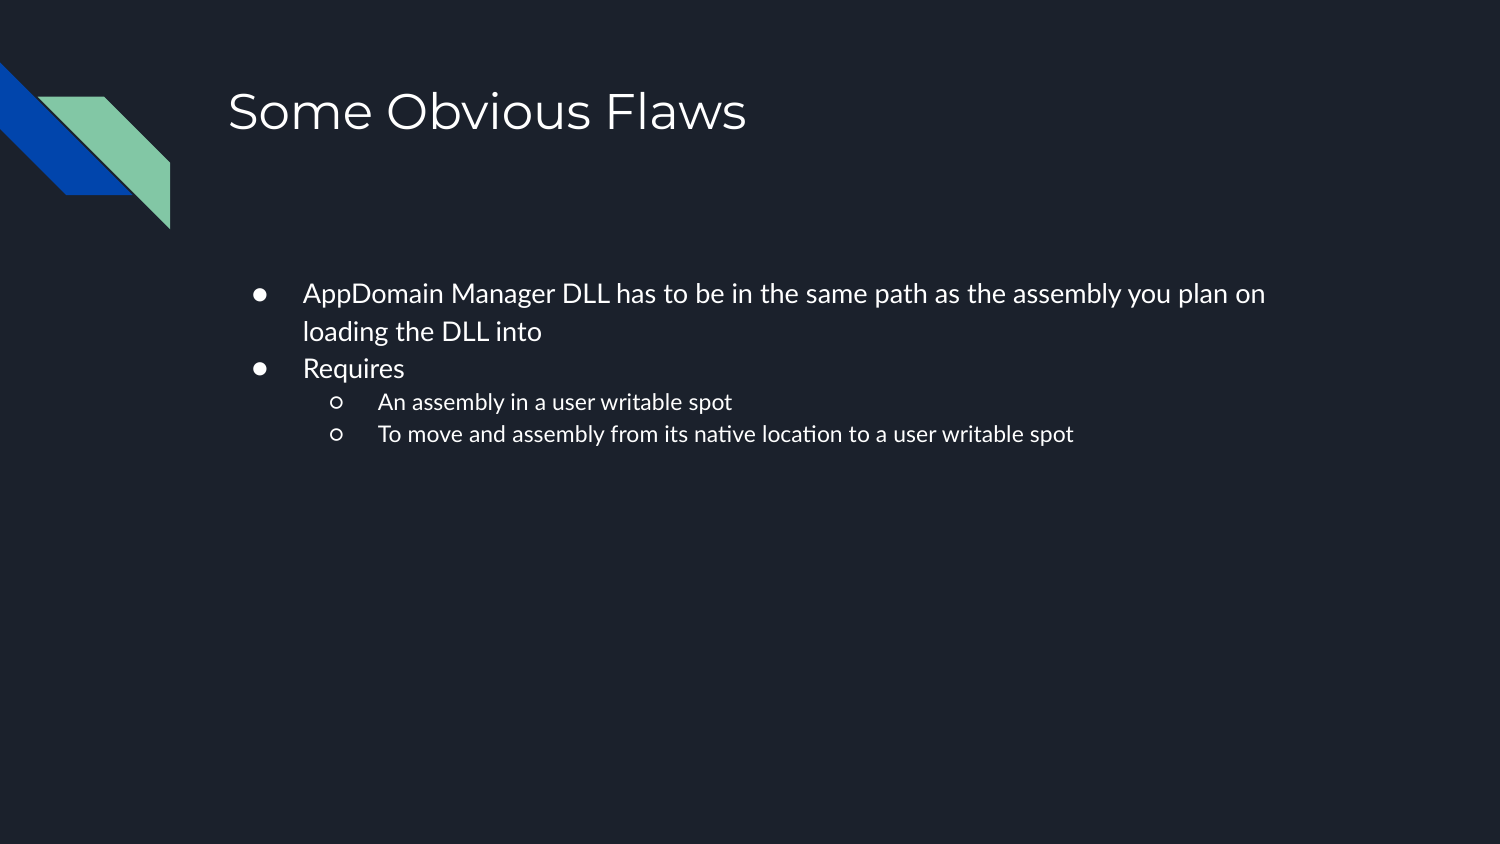

# Some Obvious Flaws
AppDomain Manager DLL has to be in the same path as the assembly you plan on loading the DLL into
Requires
An assembly in a user writable spot
To move and assembly from its native location to a user writable spot